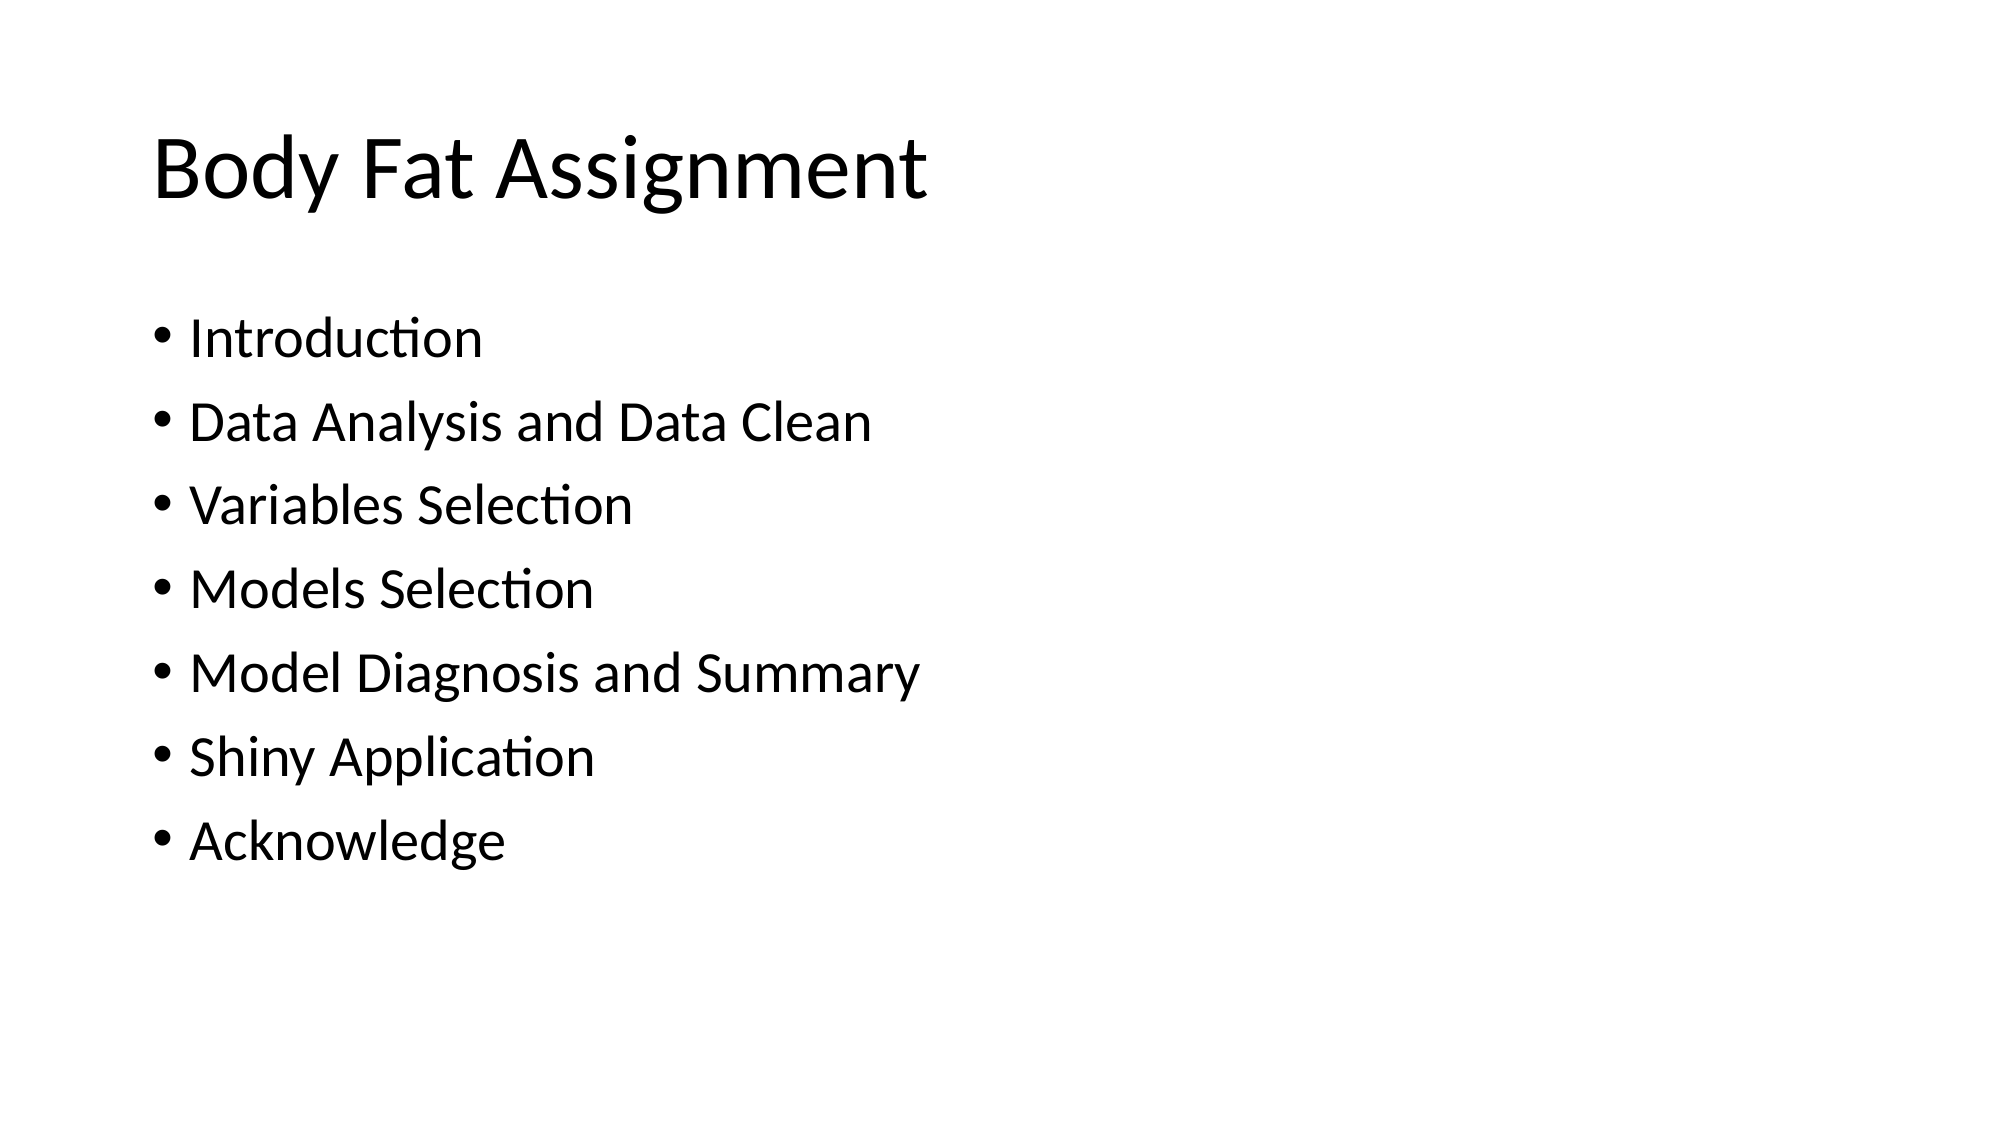

# Body Fat Assignment
Introduction
Data Analysis and Data Clean
Variables Selection
Models Selection
Model Diagnosis and Summary
Shiny Application
Acknowledge